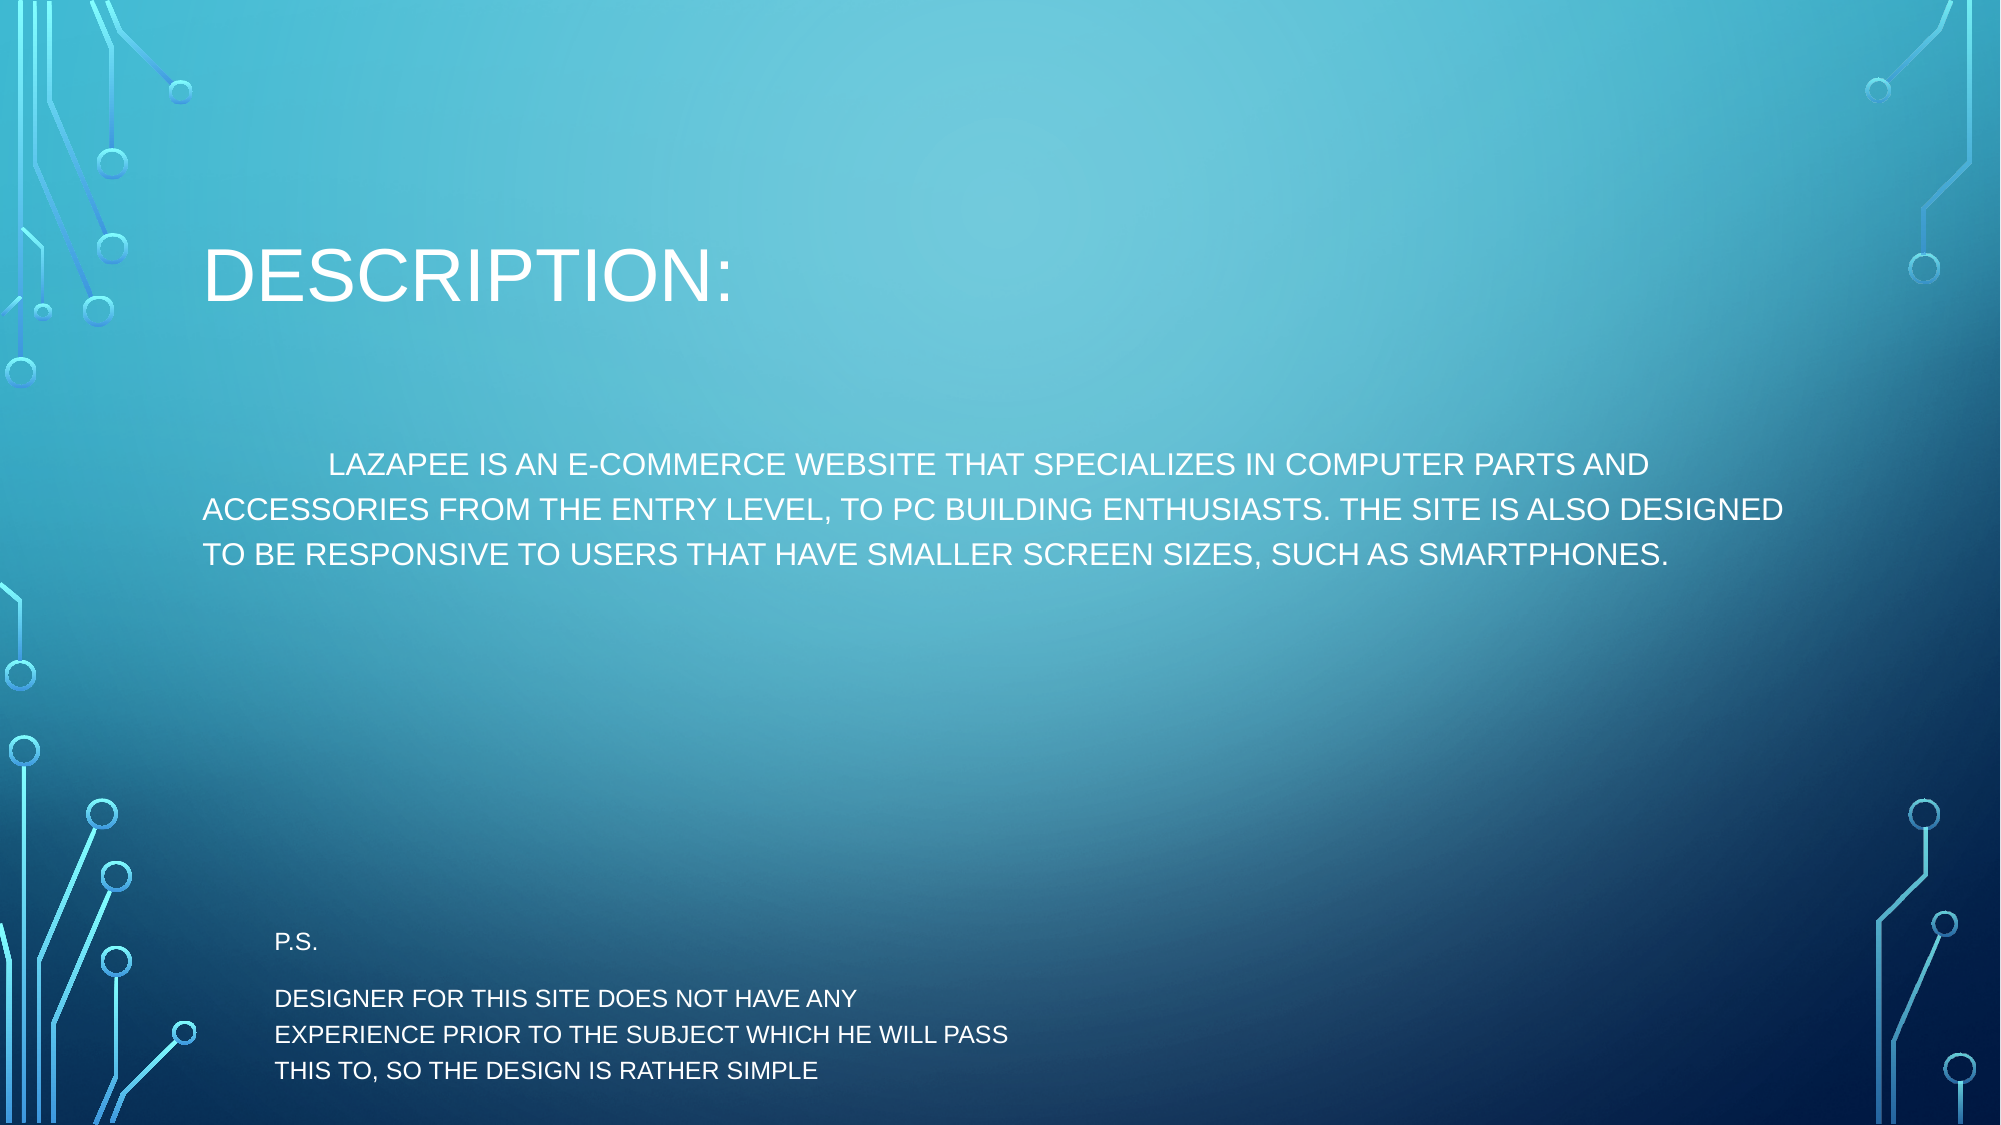

# Description:
	Lazapee is an e-commerce website that specializes in computer parts and accessories from the entry level, to pc building enthusiasts. The site is also designed to be responsive to users that have smaller screen sizes, such as smartphones.
P.s.
designer for this site does not have any experience prior to the subject which he will pass this to, so the design is rather simple